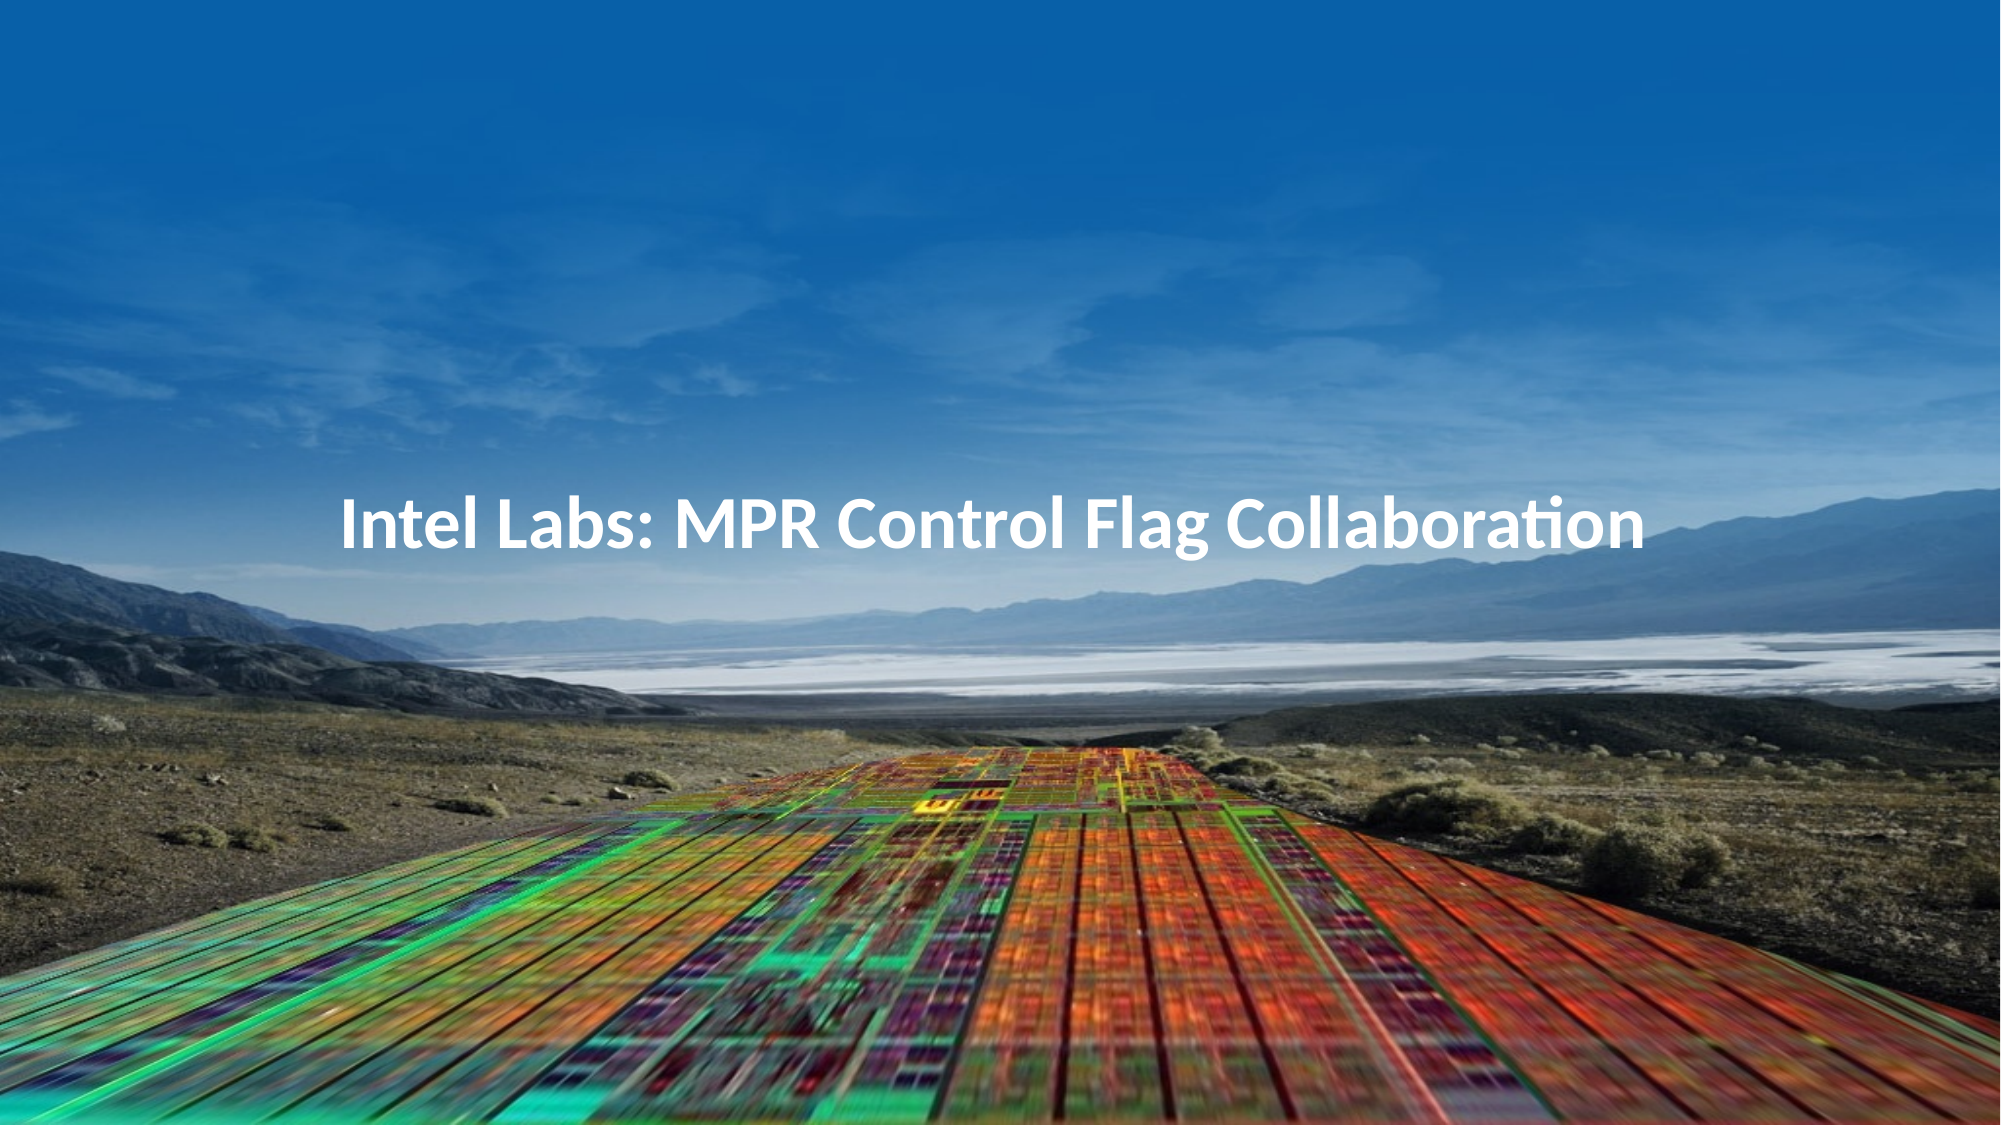

# Intel Labs: MPR Control Flag Collaboration